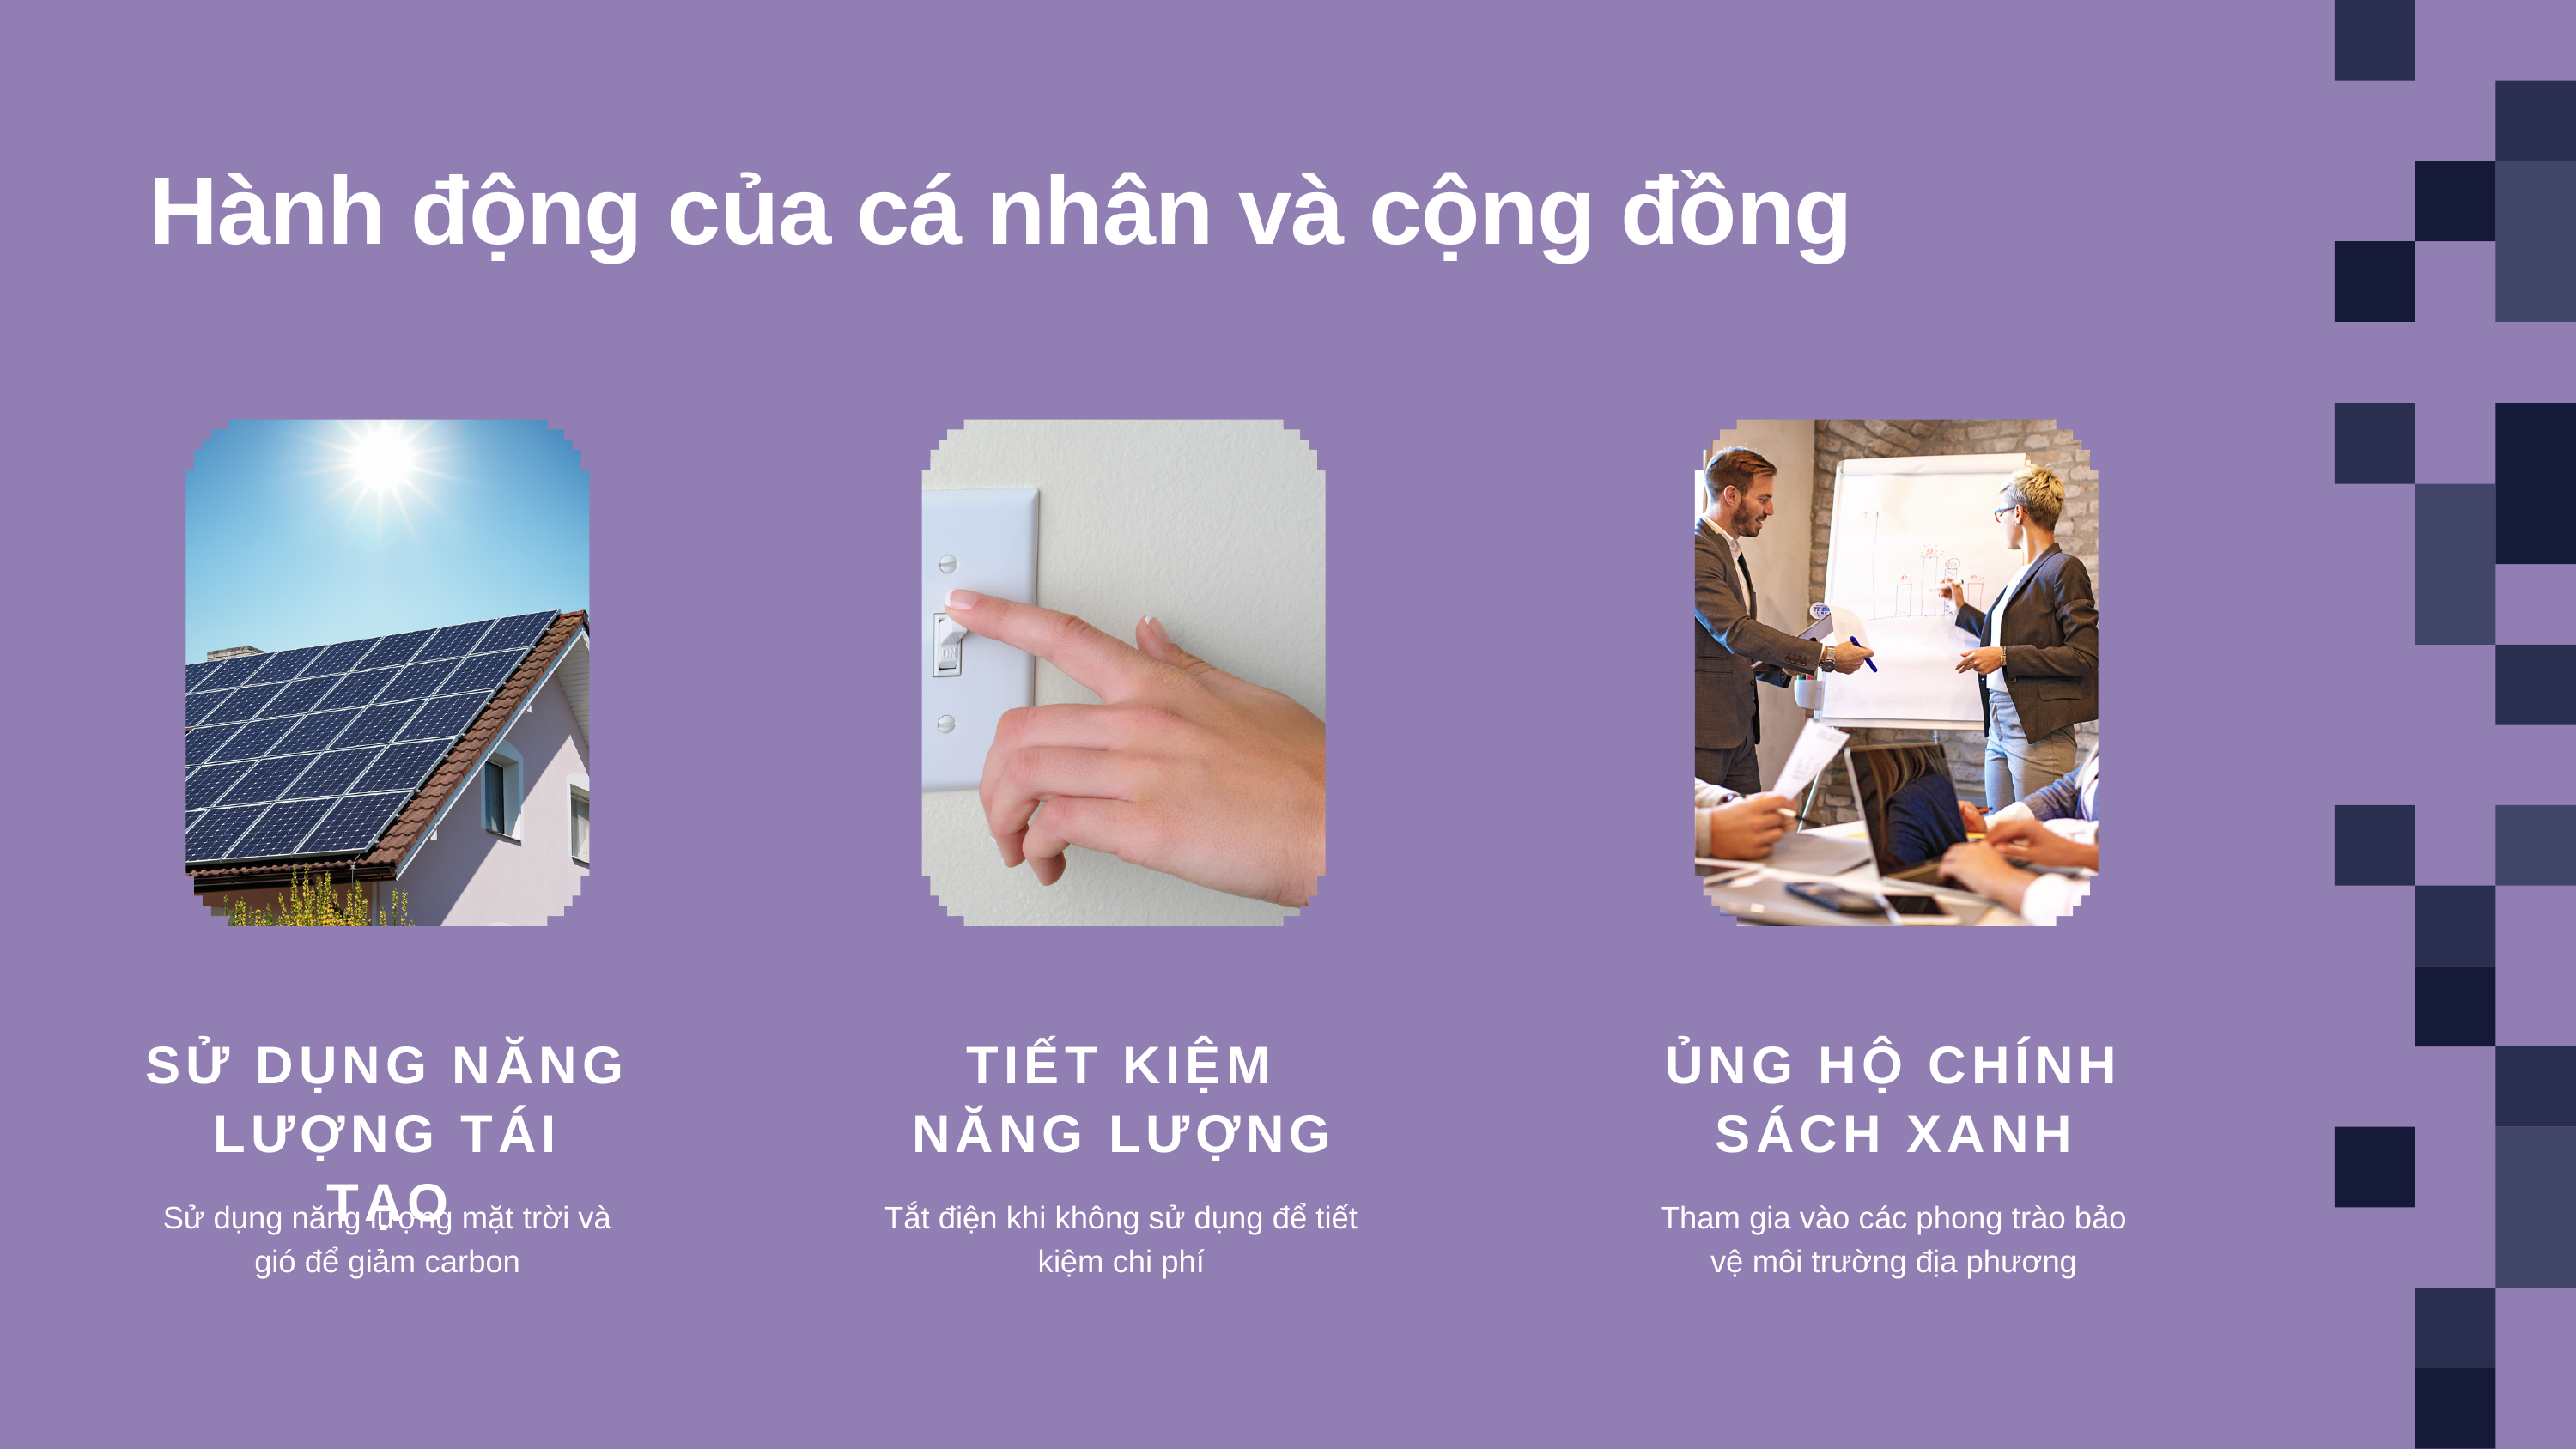

Hành động của cá nhân và cộng đồng

SỬ DỤNG NĂNG LƯỢNG TÁI TẠO
Sử dụng năng lượng mặt trời và gió để giảm carbon
TIẾT KIỆM NĂNG LƯỢNG
Tắt điện khi không sử dụng để tiết kiệm chi phí
ỦNG HỘ CHÍNH SÁCH XANH
Tham gia vào các phong trào bảo vệ môi trường địa phương